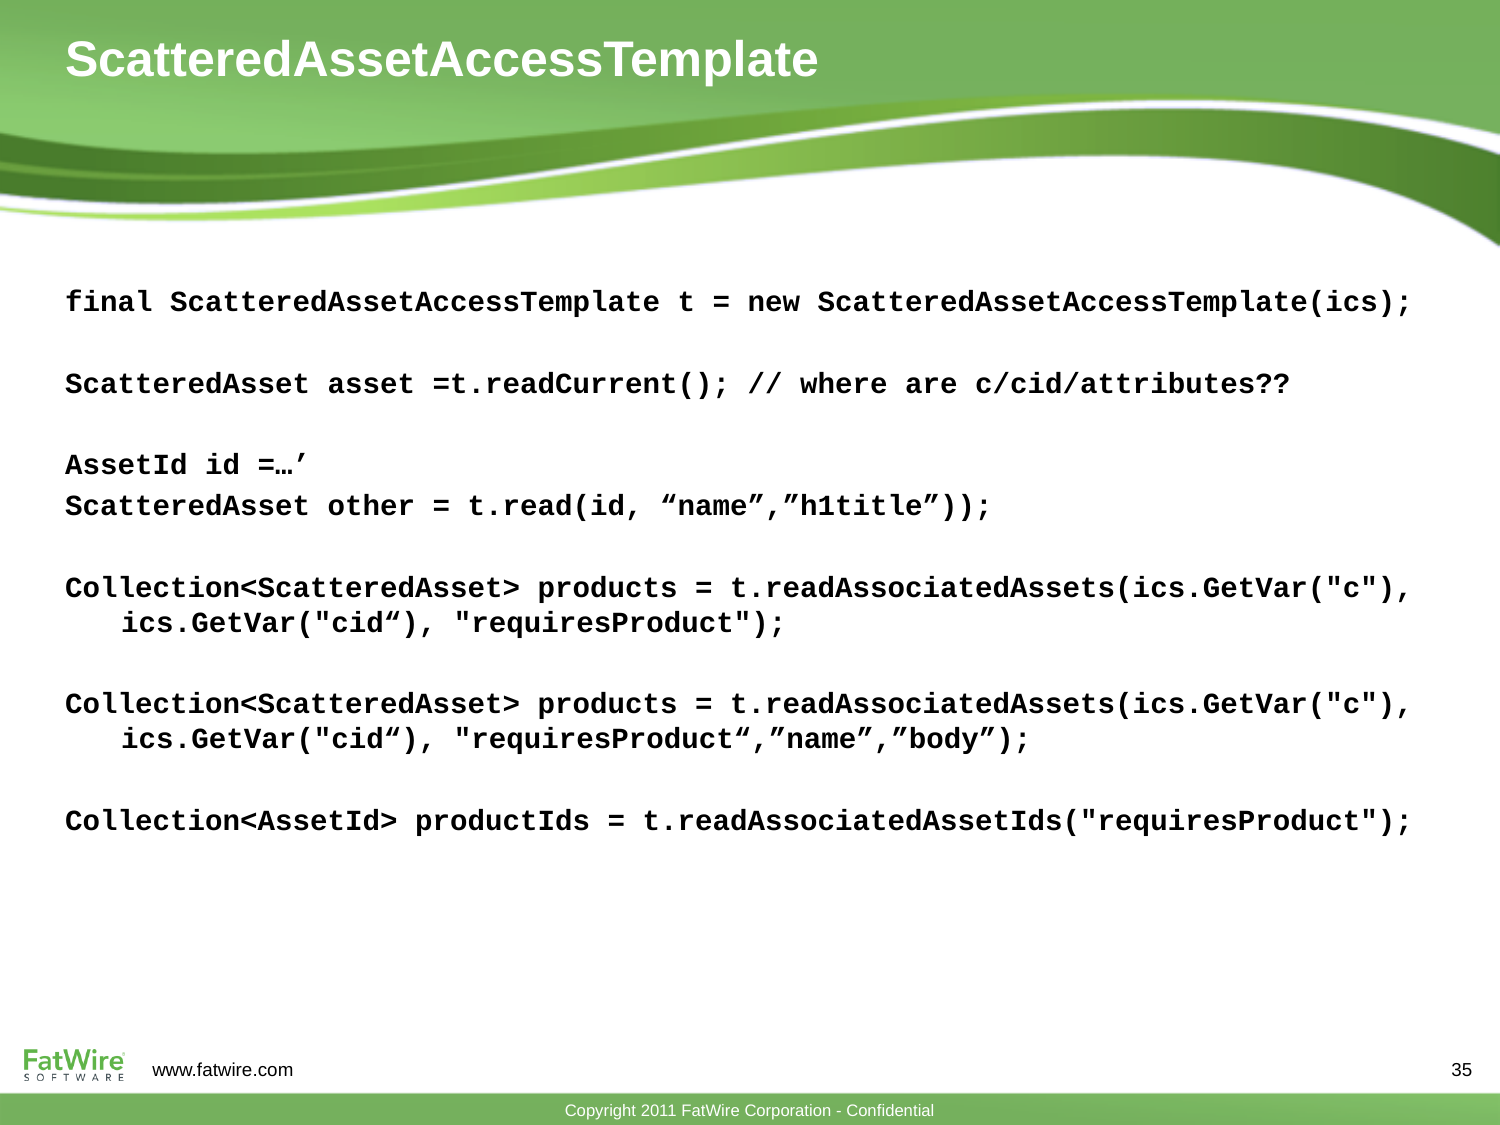

# ScatteredAssetAccessTemplate
final ScatteredAssetAccessTemplate t = new ScatteredAssetAccessTemplate(ics);

ScatteredAsset asset =t.readCurrent(); // where are c/cid/attributes??

AssetId id =…’
ScatteredAsset other = t.read(id, “name”,”h1title”));

Collection<ScatteredAsset> products = t.readAssociatedAssets(ics.GetVar("c"), ics.GetVar("cid“), "requiresProduct");

Collection<ScatteredAsset> products = t.readAssociatedAssets(ics.GetVar("c"), ics.GetVar("cid“), "requiresProduct“,”name”,”body”);

Collection<AssetId> productIds = t.readAssociatedAssetIds("requiresProduct");

35